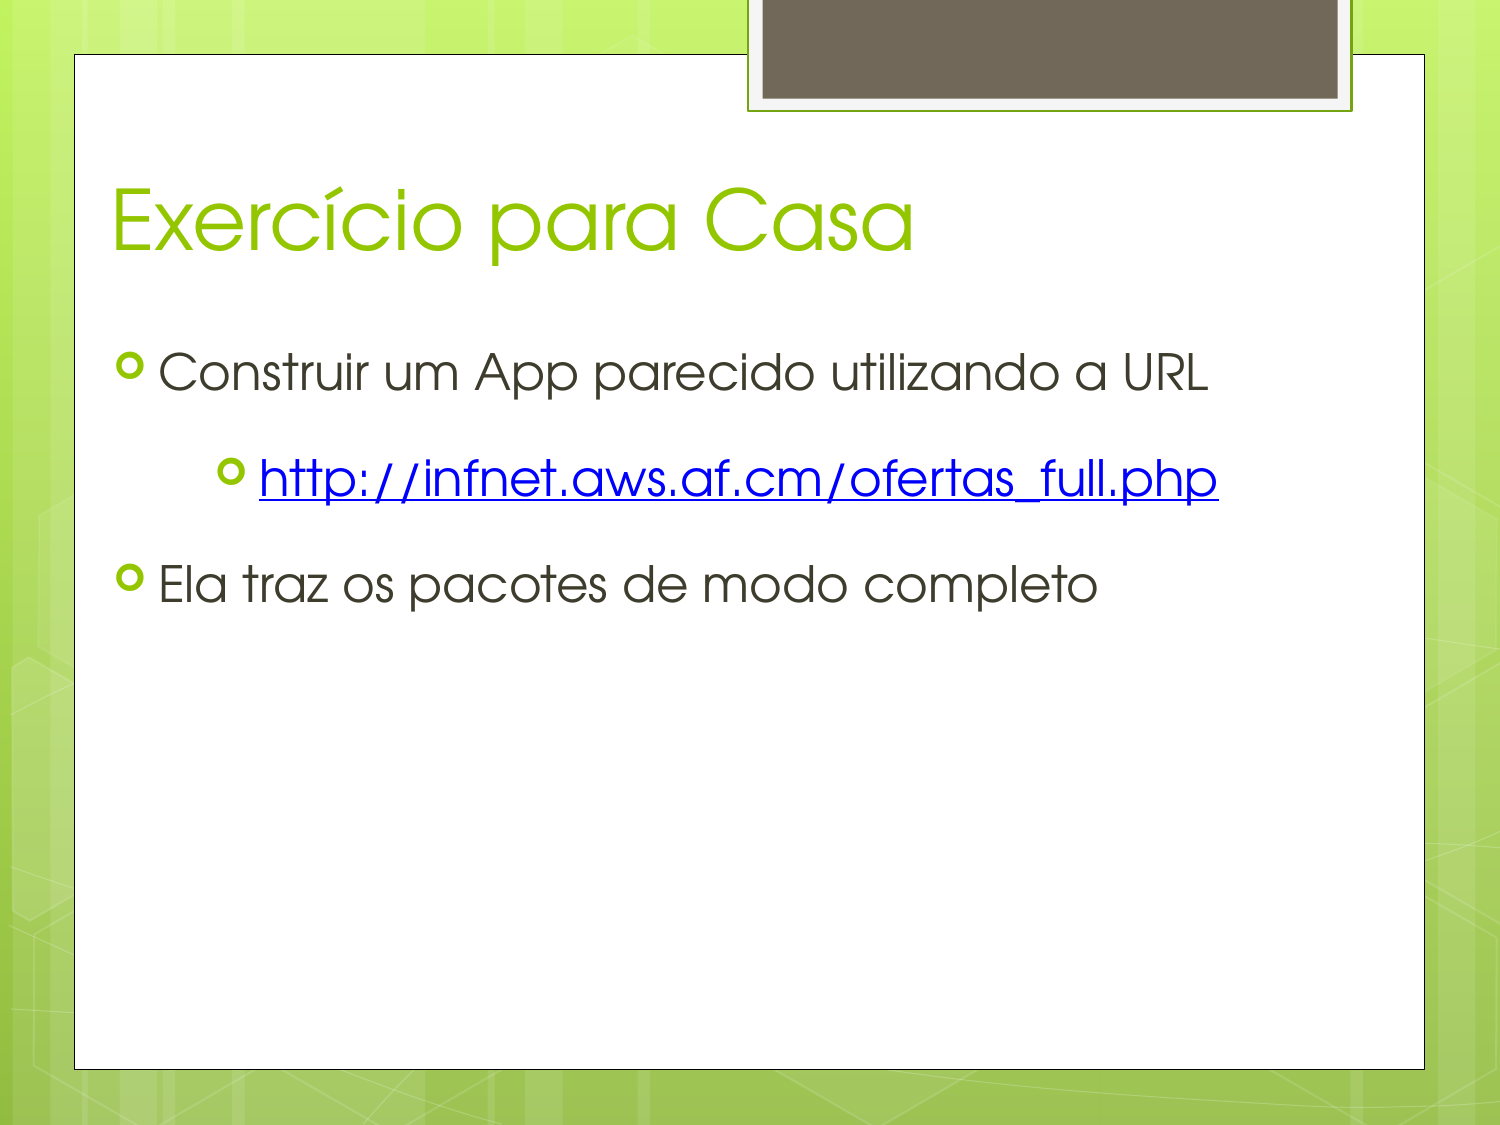

# Exercício para Casa
62
Construir um App parecido utilizando a URL
http://infnet.aws.af.cm/ofertas_full.php
Ela traz os pacotes de modo completo